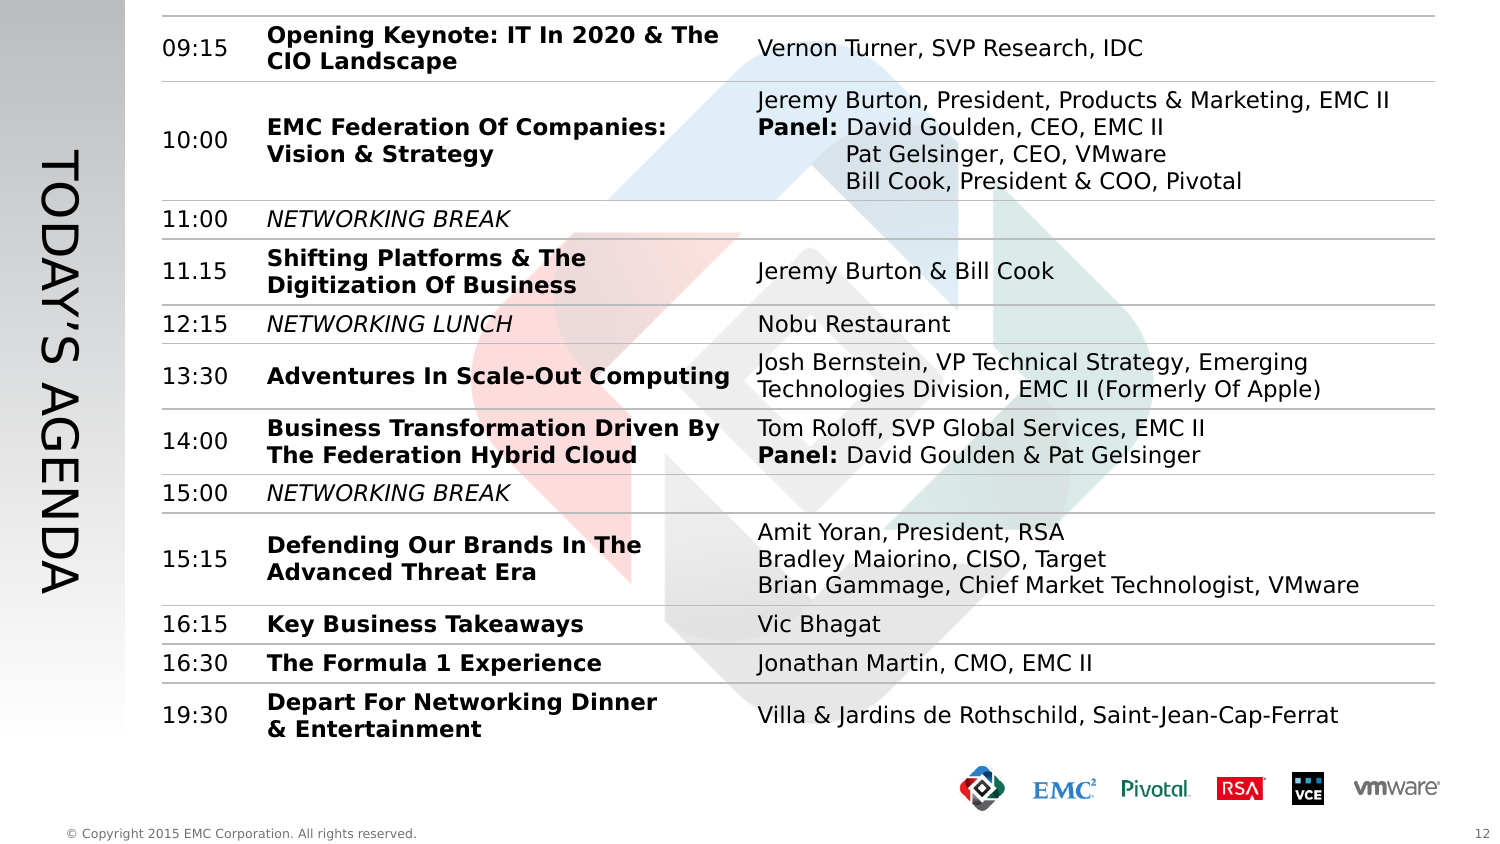

| 09:15 | Opening Keynote: IT In 2020 & The CIO Landscape | Vernon Turner, SVP Research, IDC |
| --- | --- | --- |
| 10:00 | EMC Federation Of Companies: Vision & Strategy | Jeremy Burton, President, Products & Marketing, EMC II Panel: David Goulden, CEO, EMC II Pat Gelsinger, CEO, VMware Bill Cook, President & COO, Pivotal |
| 11:00 | NETWORKING BREAK |  |
| 11.15 | Shifting Platforms & The Digitization Of Business | Jeremy Burton & Bill Cook |
| 12:15 | NETWORKING LUNCH | Nobu Restaurant |
| 13:30 | Adventures In Scale-Out Computing | Josh Bernstein, VP Technical Strategy, Emerging Technologies Division, EMC II (Formerly Of Apple) |
| 14:00 | Business Transformation Driven By The Federation Hybrid Cloud | Tom Roloff, SVP Global Services, EMC II Panel: David Goulden & Pat Gelsinger |
| 15:00 | NETWORKING BREAK |  |
| 15:15 | Defending Our Brands In The Advanced Threat Era | Amit Yoran, President, RSA Bradley Maiorino, CISO, Target Brian Gammage, Chief Market Technologist, VMware |
| 16:15 | Key Business Takeaways | Vic Bhagat |
| 16:30 | The Formula 1 Experience | Jonathan Martin, CMO, EMC II |
| 19:30 | Depart For Networking Dinner & Entertainment | Villa & Jardins de Rothschild, Saint-Jean-Cap-Ferrat |
# TODAY’S AGENDA